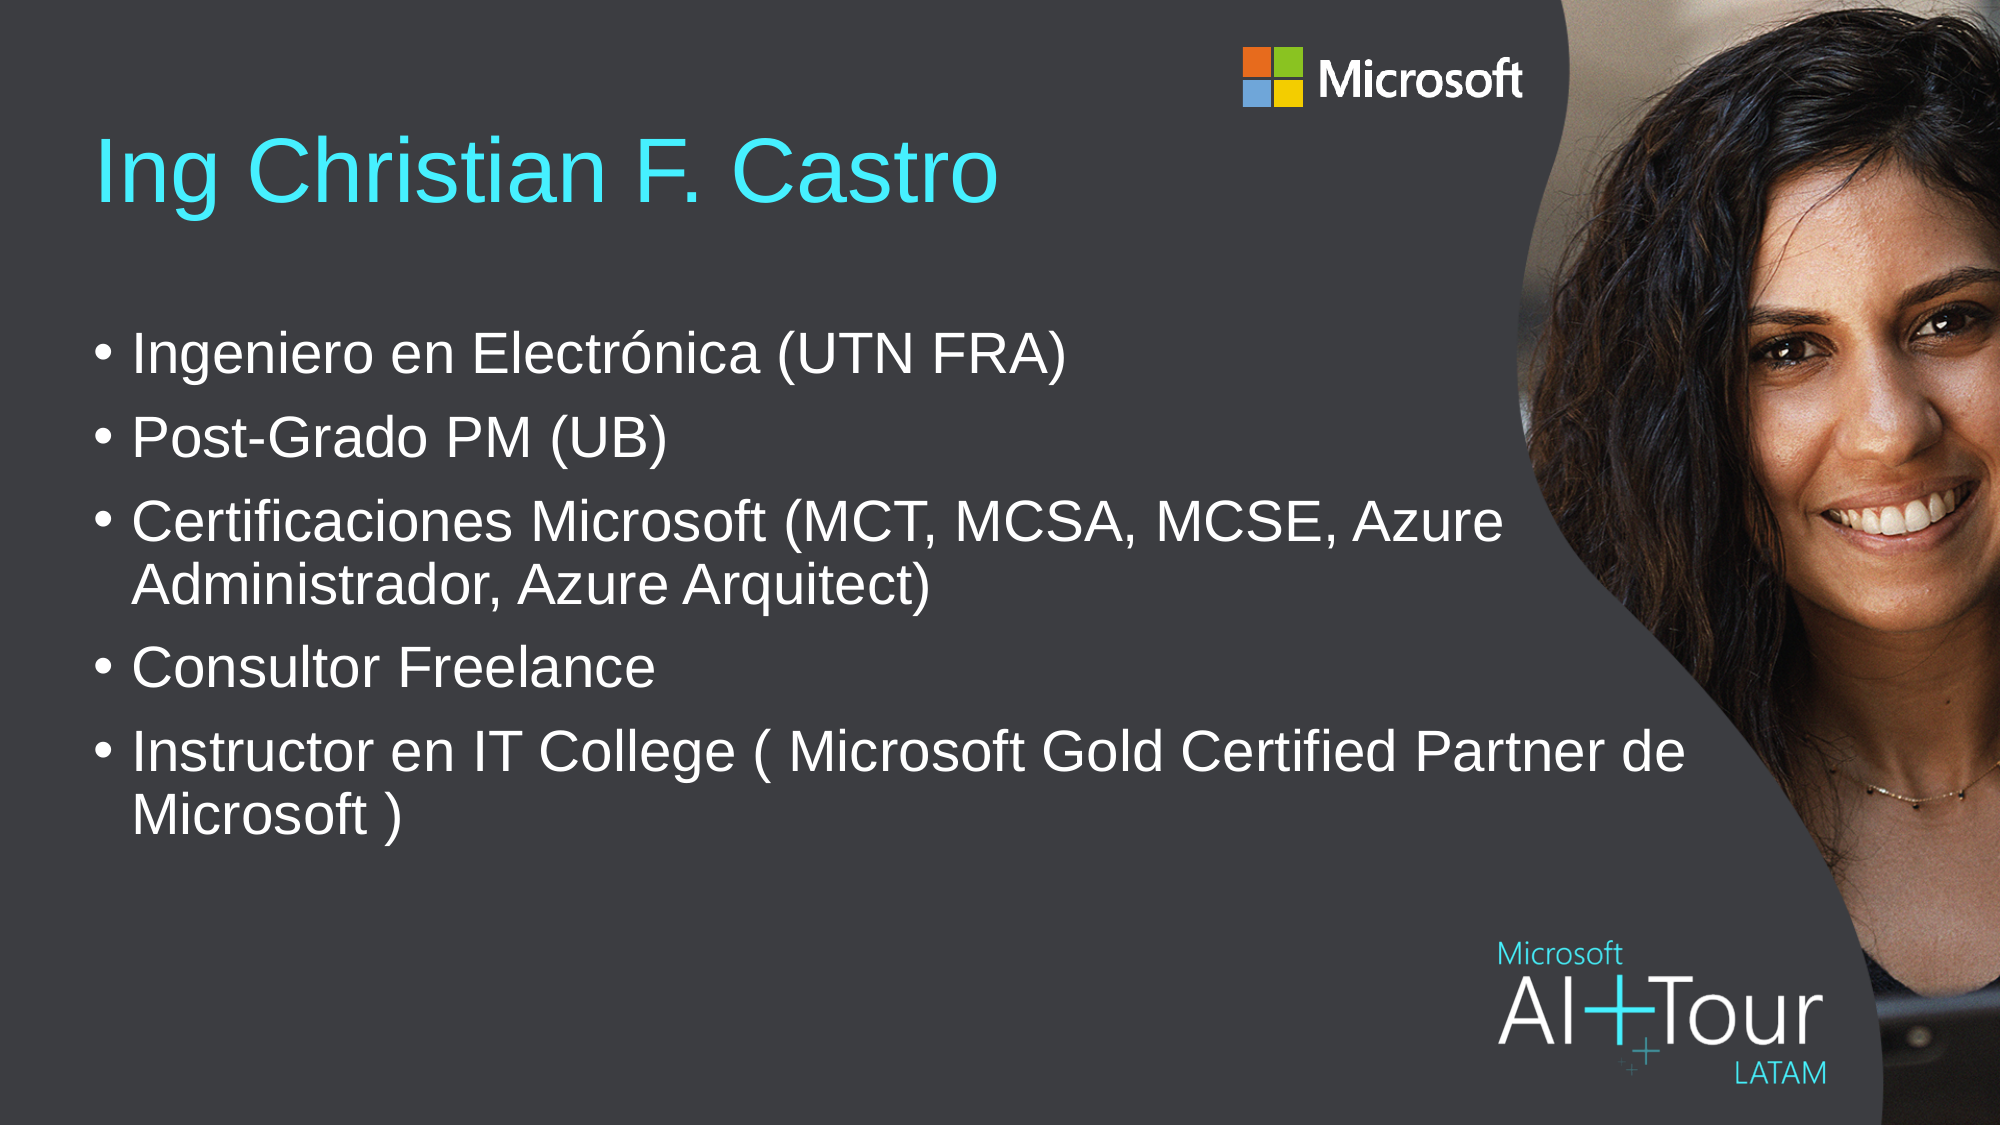

# Ing Christian F. Castro
Ingeniero en Electrónica (UTN FRA)
Post-Grado PM (UB)
Certificaciones Microsoft (MCT, MCSA, MCSE, Azure Administrador, Azure Arquitect)
Consultor Freelance
Instructor en IT College ( Microsoft Gold Certified Partner de Microsoft )